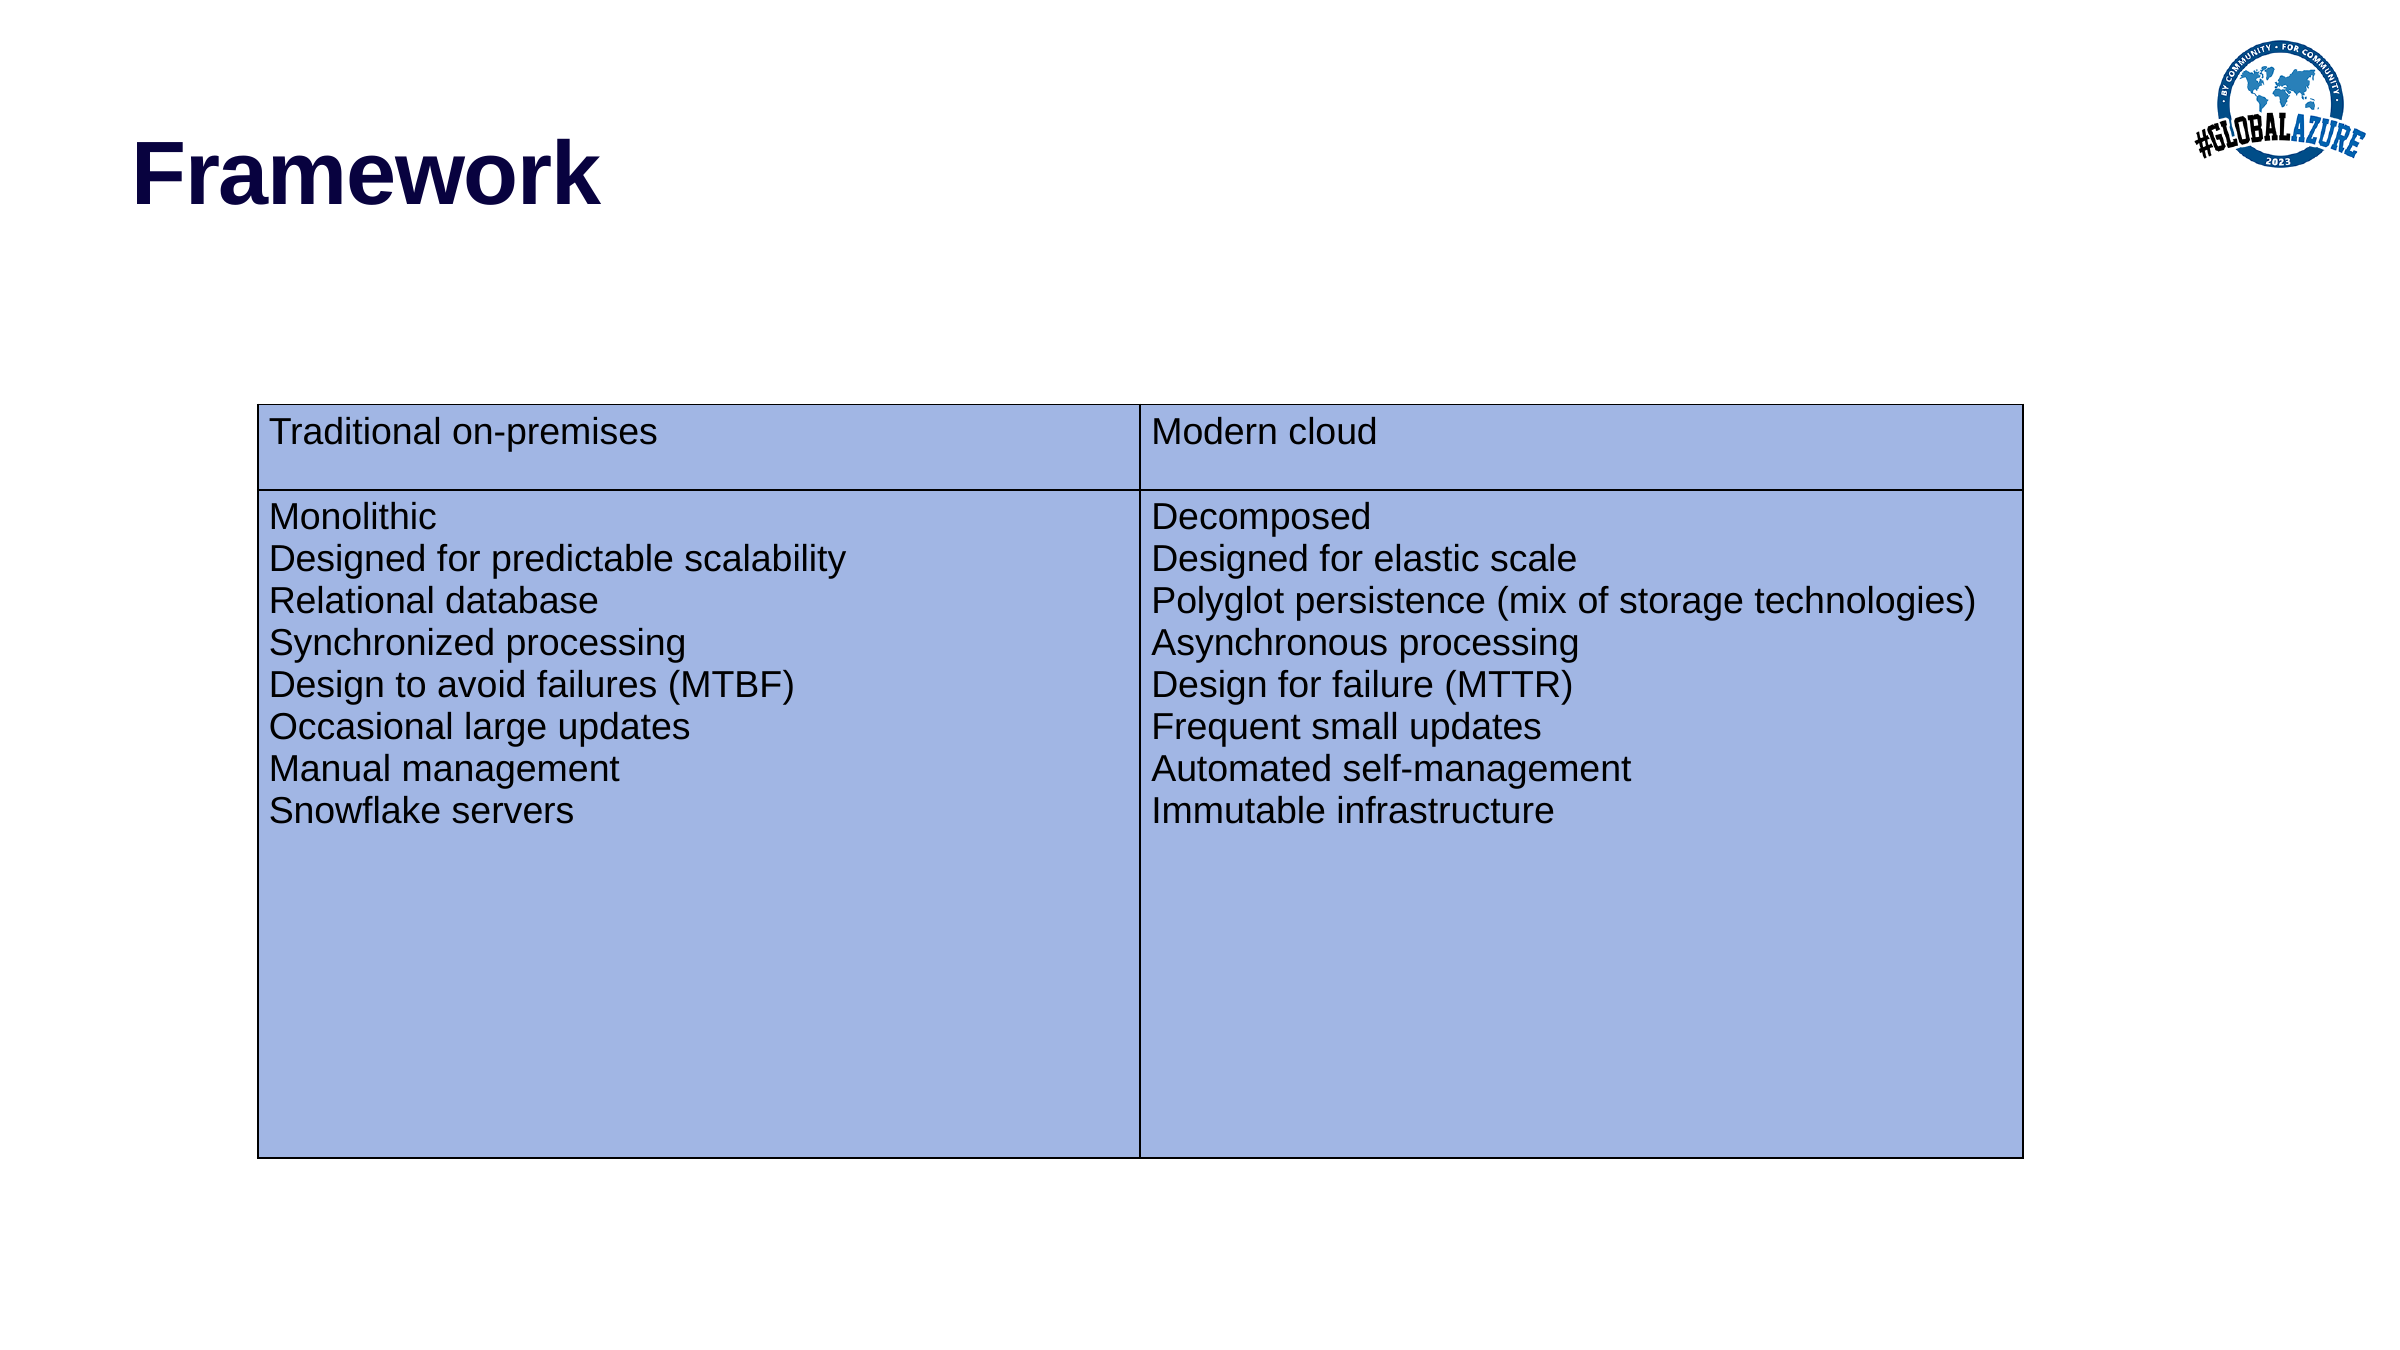

# Framework
| Traditional on-premises | Modern cloud |
| --- | --- |
| Monolithic Designed for predictable scalability Relational database Synchronized processing Design to avoid failures (MTBF) Occasional large updates Manual management Snowflake servers | Decomposed Designed for elastic scale Polyglot persistence (mix of storage technologies) Asynchronous processing Design for failure (MTTR) Frequent small updates Automated self-management Immutable infrastructure |